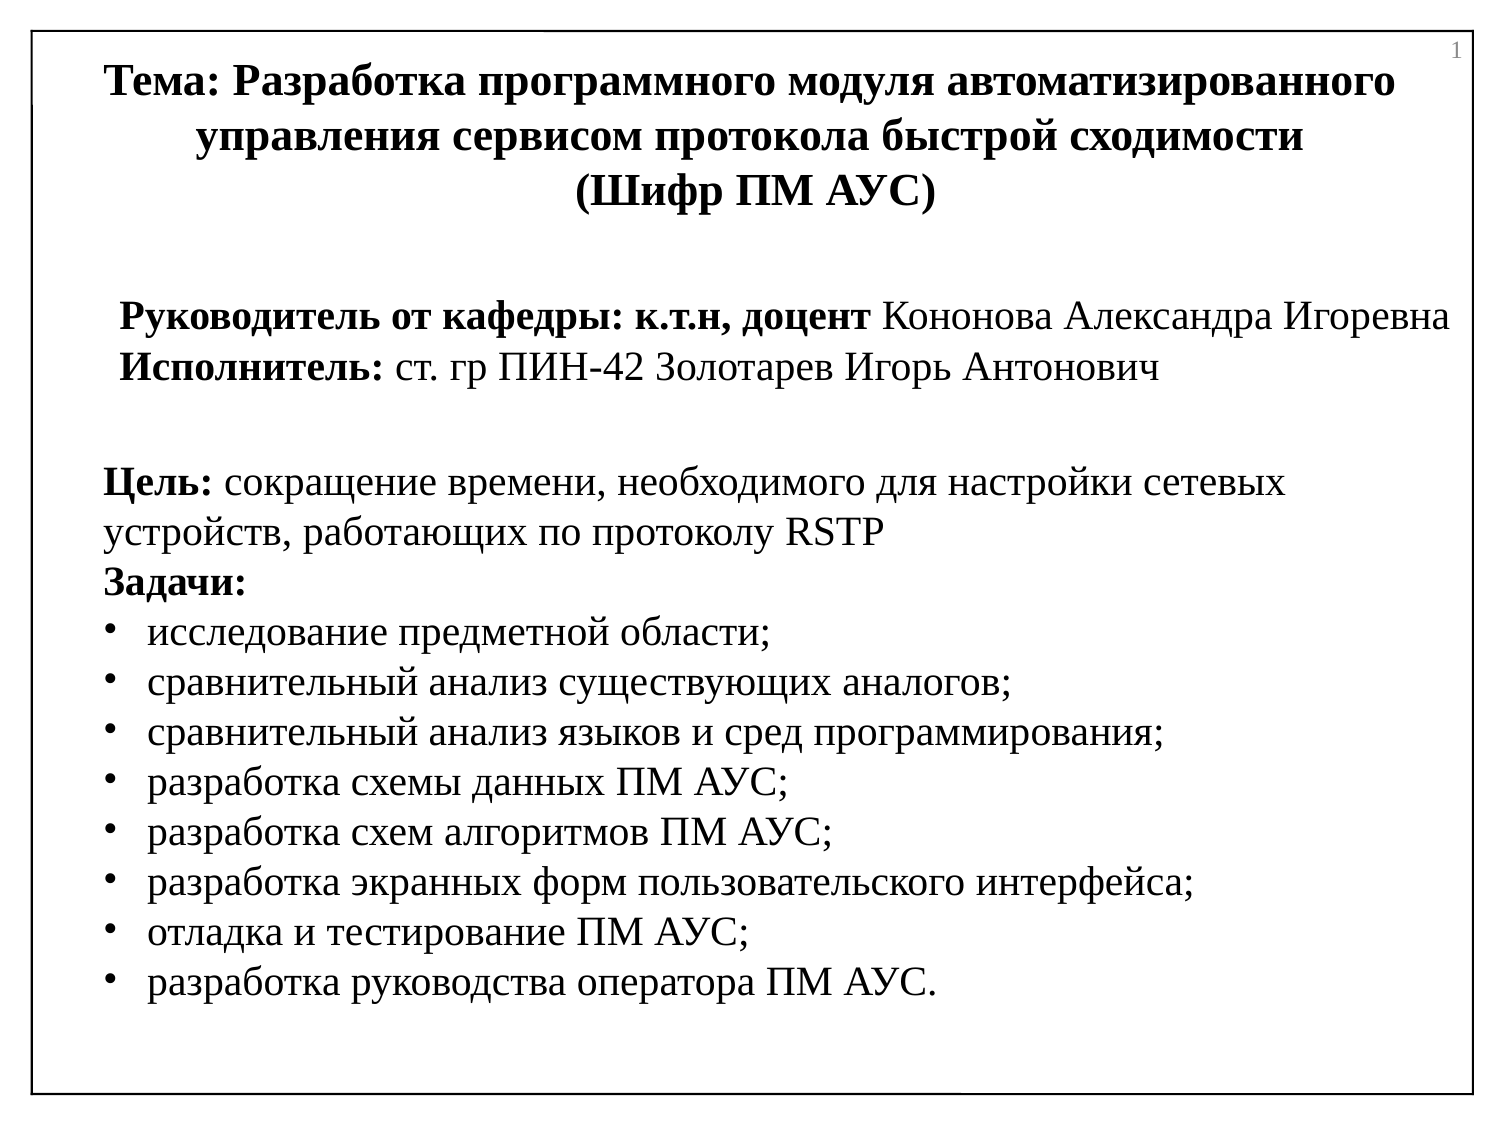

1

Тема: Разработка программного модуля автоматизированного управления сервисом протокола быстрой сходимости
 (Шифр ПМ АУС)
Руководитель от кафедры: к.т.н, доцент Кононова Александра Игоревна
Исполнитель: ст. гр ПИН-42 Золотарев Игорь Антонович
Цель: сокращение времени, необходимого для настройки сетевых устройств, работающих по протоколу RSTP
Задачи:
исследование предметной области;
сравнительный анализ существующих аналогов;
сравнительный анализ языков и сред программирования;
разработка схемы данных ПМ АУС;
разработка схем алгоритмов ПМ АУС;
разработка экранных форм пользовательского интерфейса;
отладка и тестирование ПМ АУС;
разработка руководства оператора ПМ АУС.